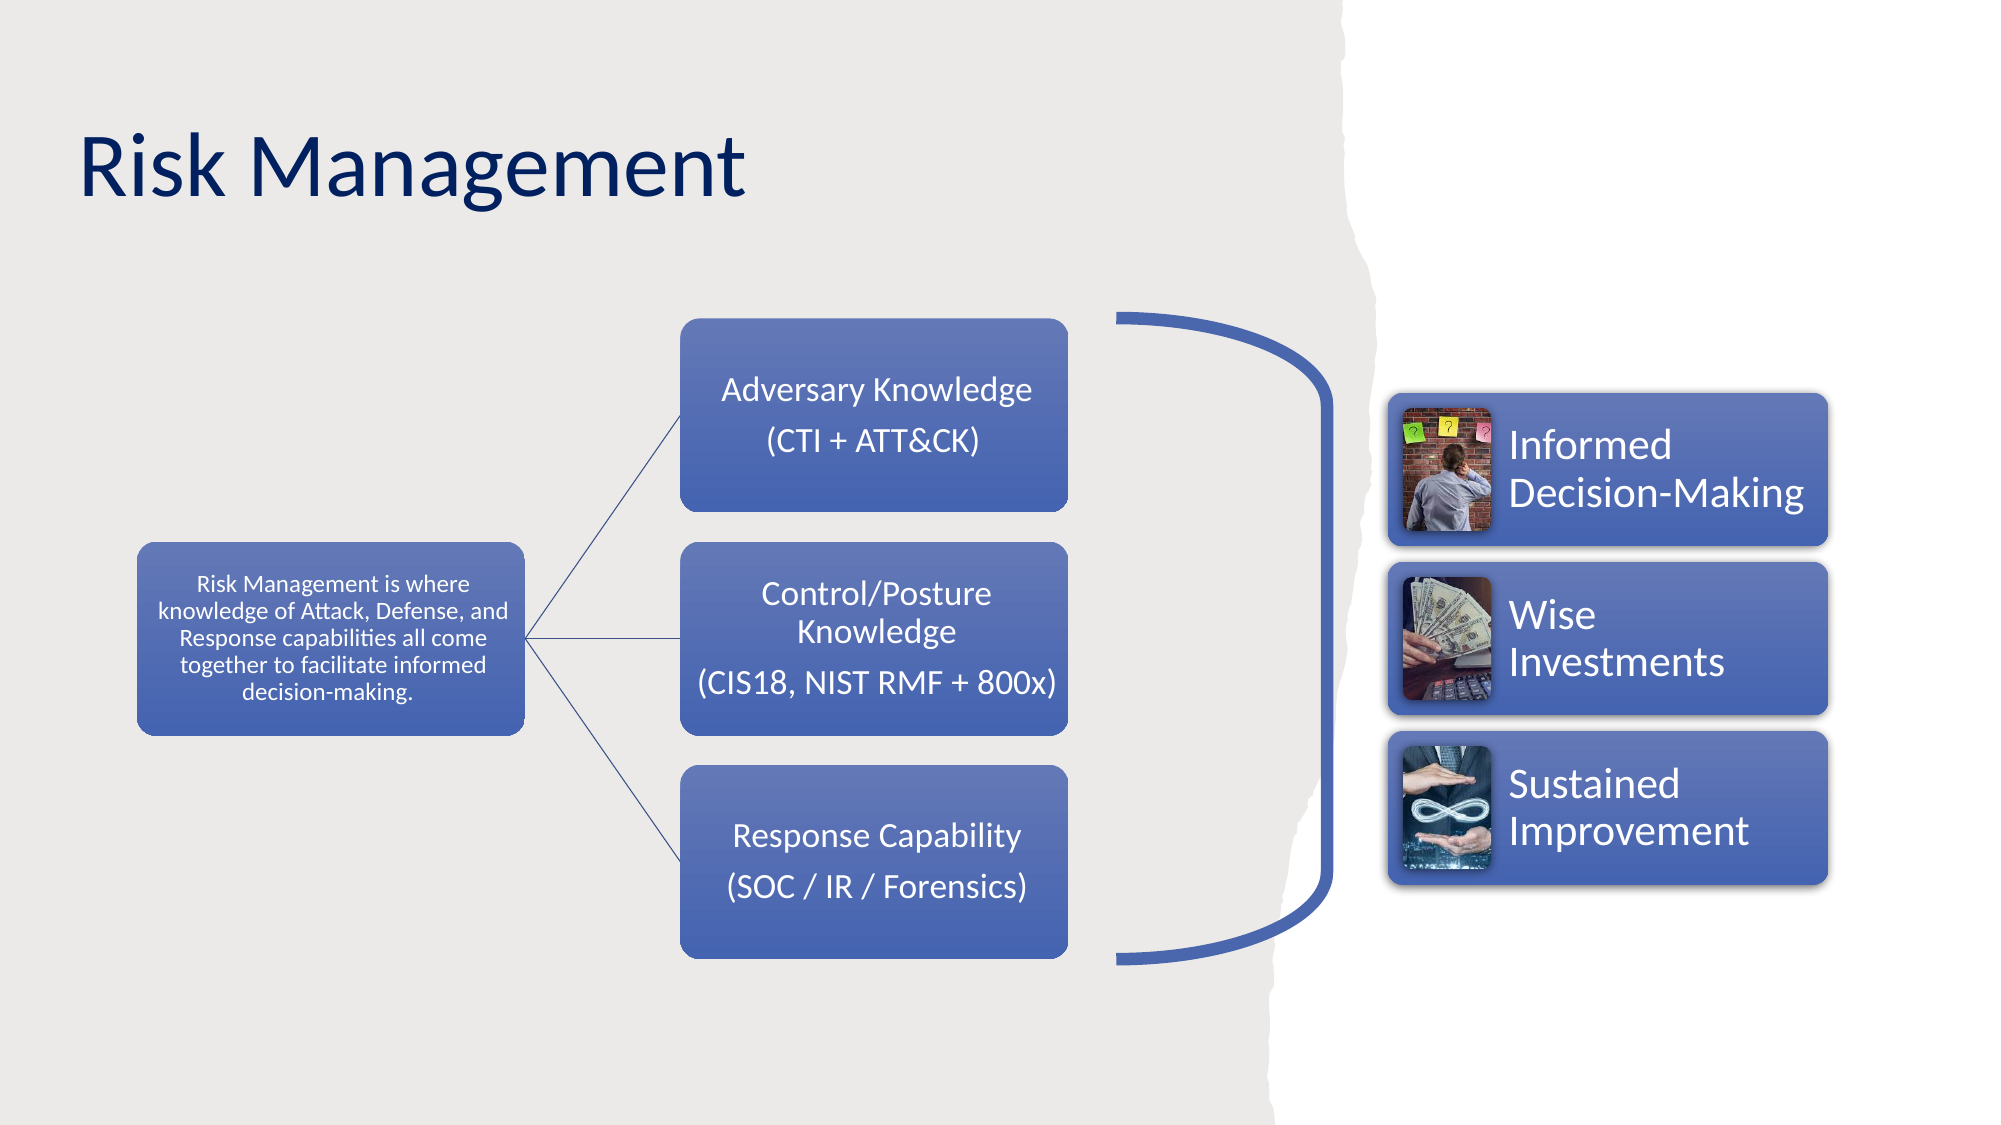

# Risk Management

Risk Management is where knowledge of Attack, Defense, and Response capabilities all come together to facilitate informed decision-making.

Adversary Knowledge
(CTI + ATT&CK)

Control/Posture Knowledge
(CIS18, NIST RMF + 800x)

Response Capability
(SOC / IR / Forensics)
Informed Decision-Making
Wise Investments
Sustained Improvement